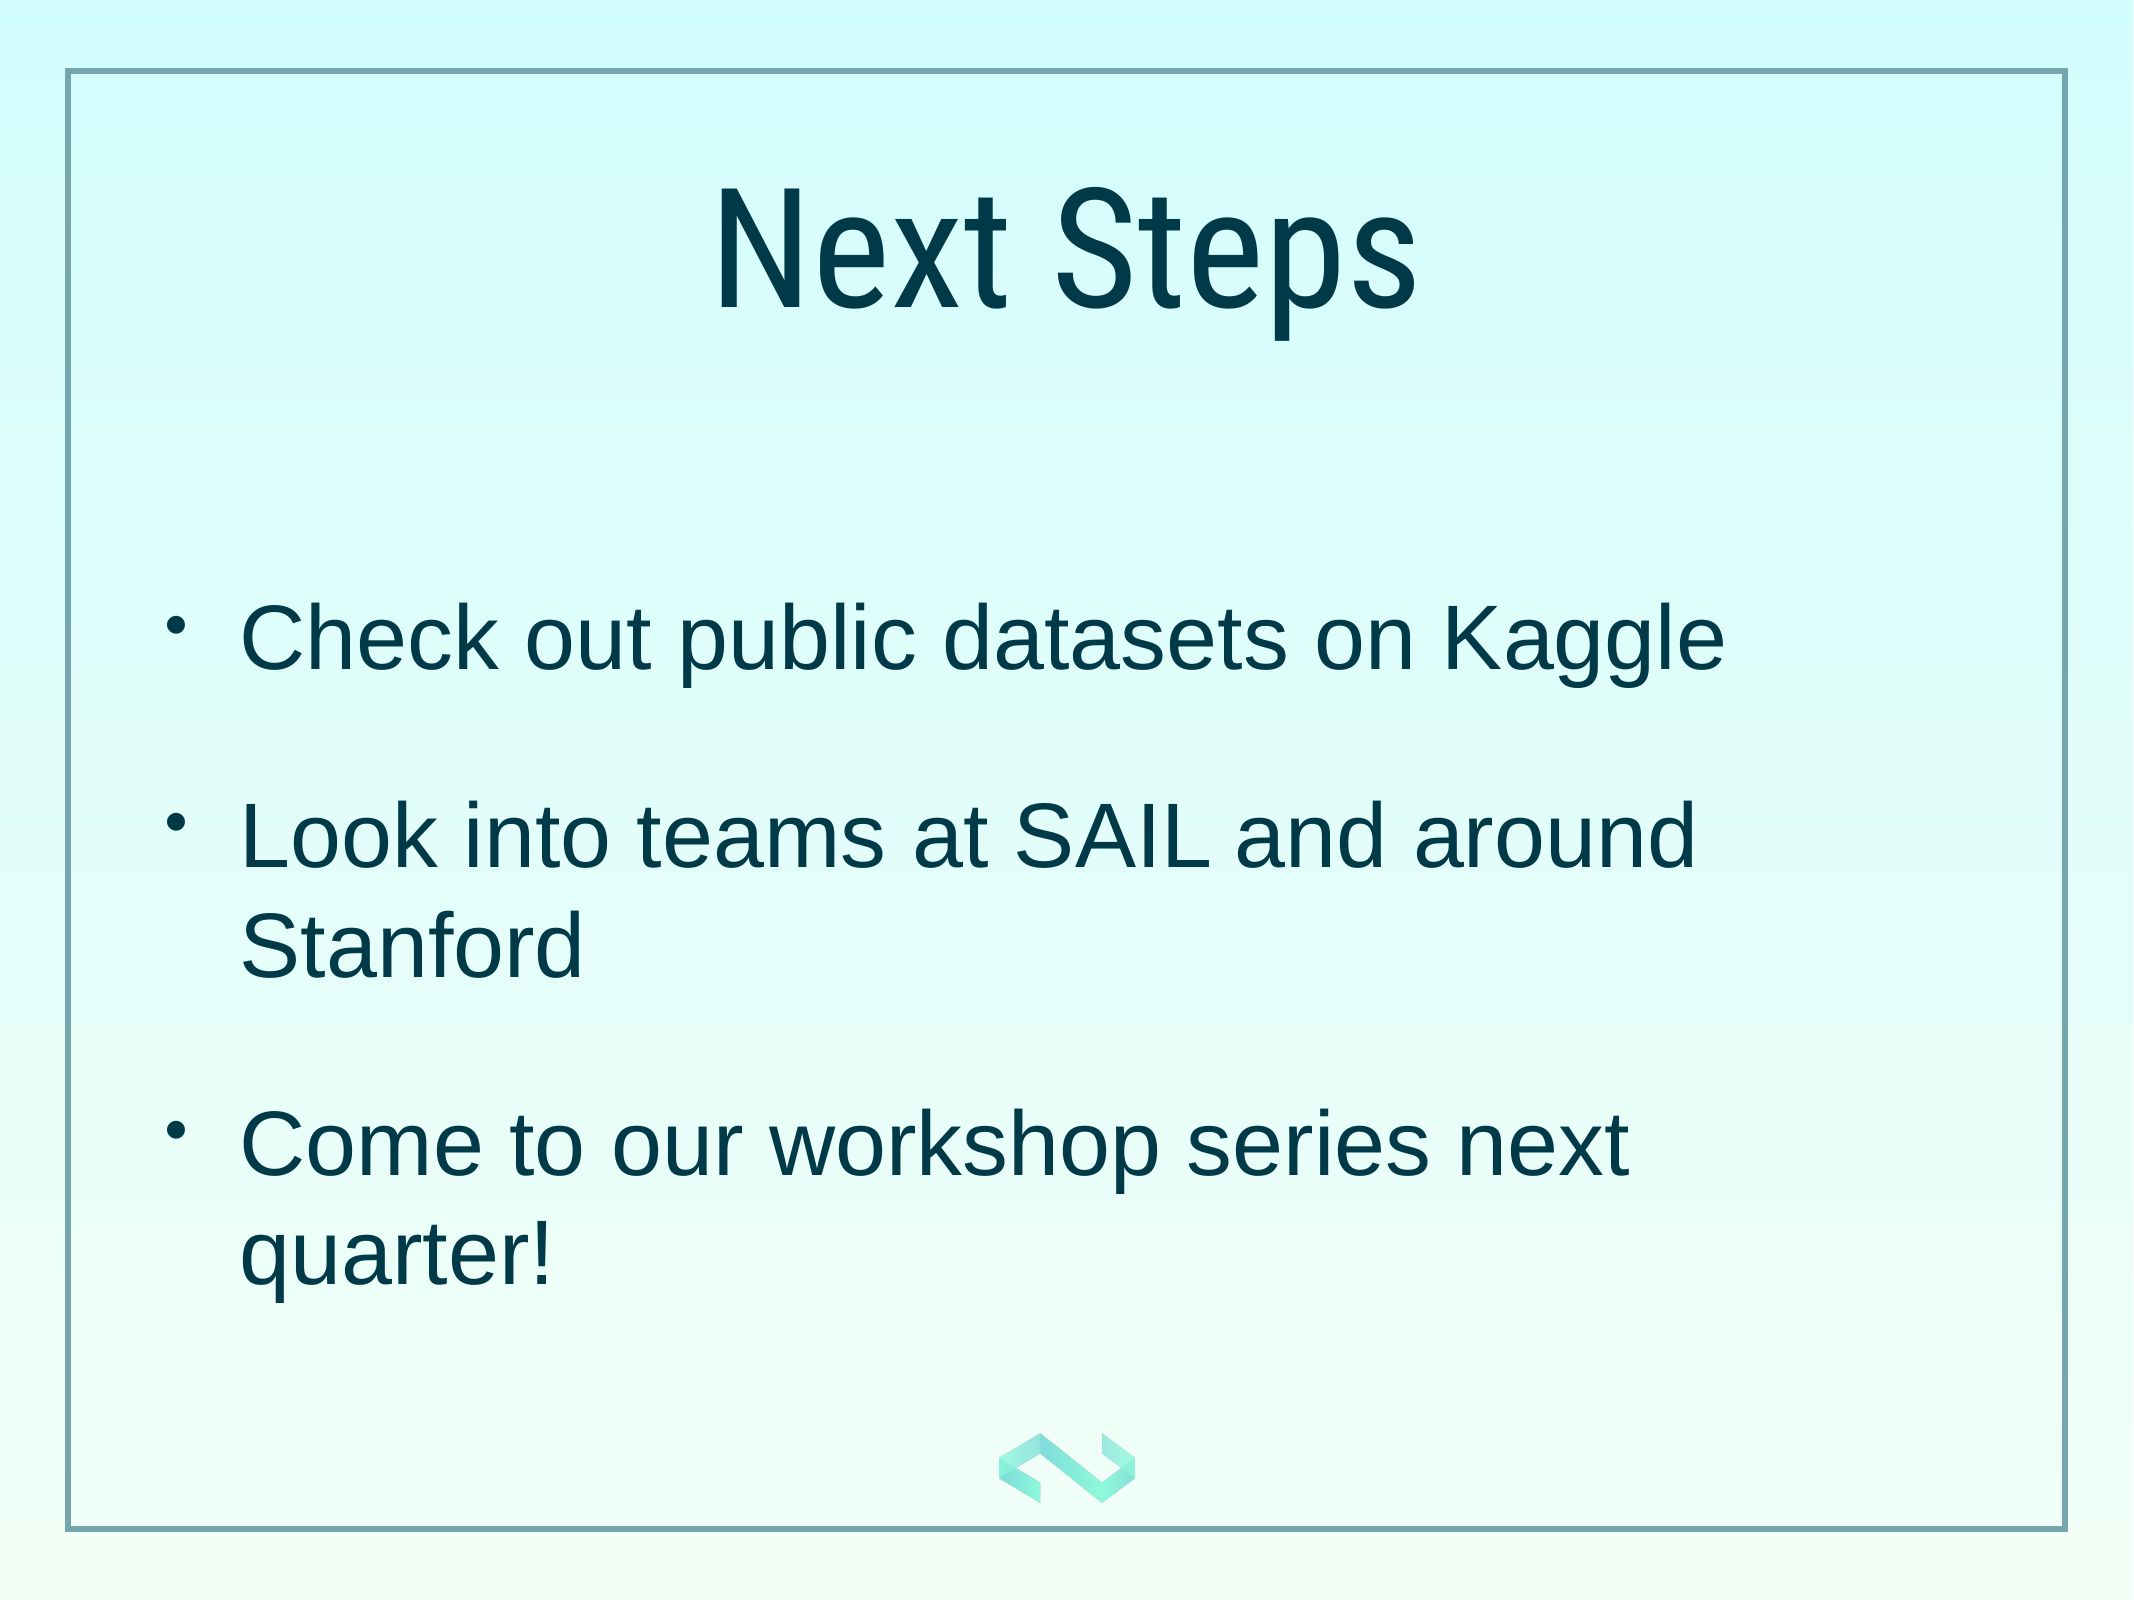

# Next Steps
Check out public datasets on Kaggle
Look into teams at SAIL and around Stanford
Come to our workshop series next quarter!